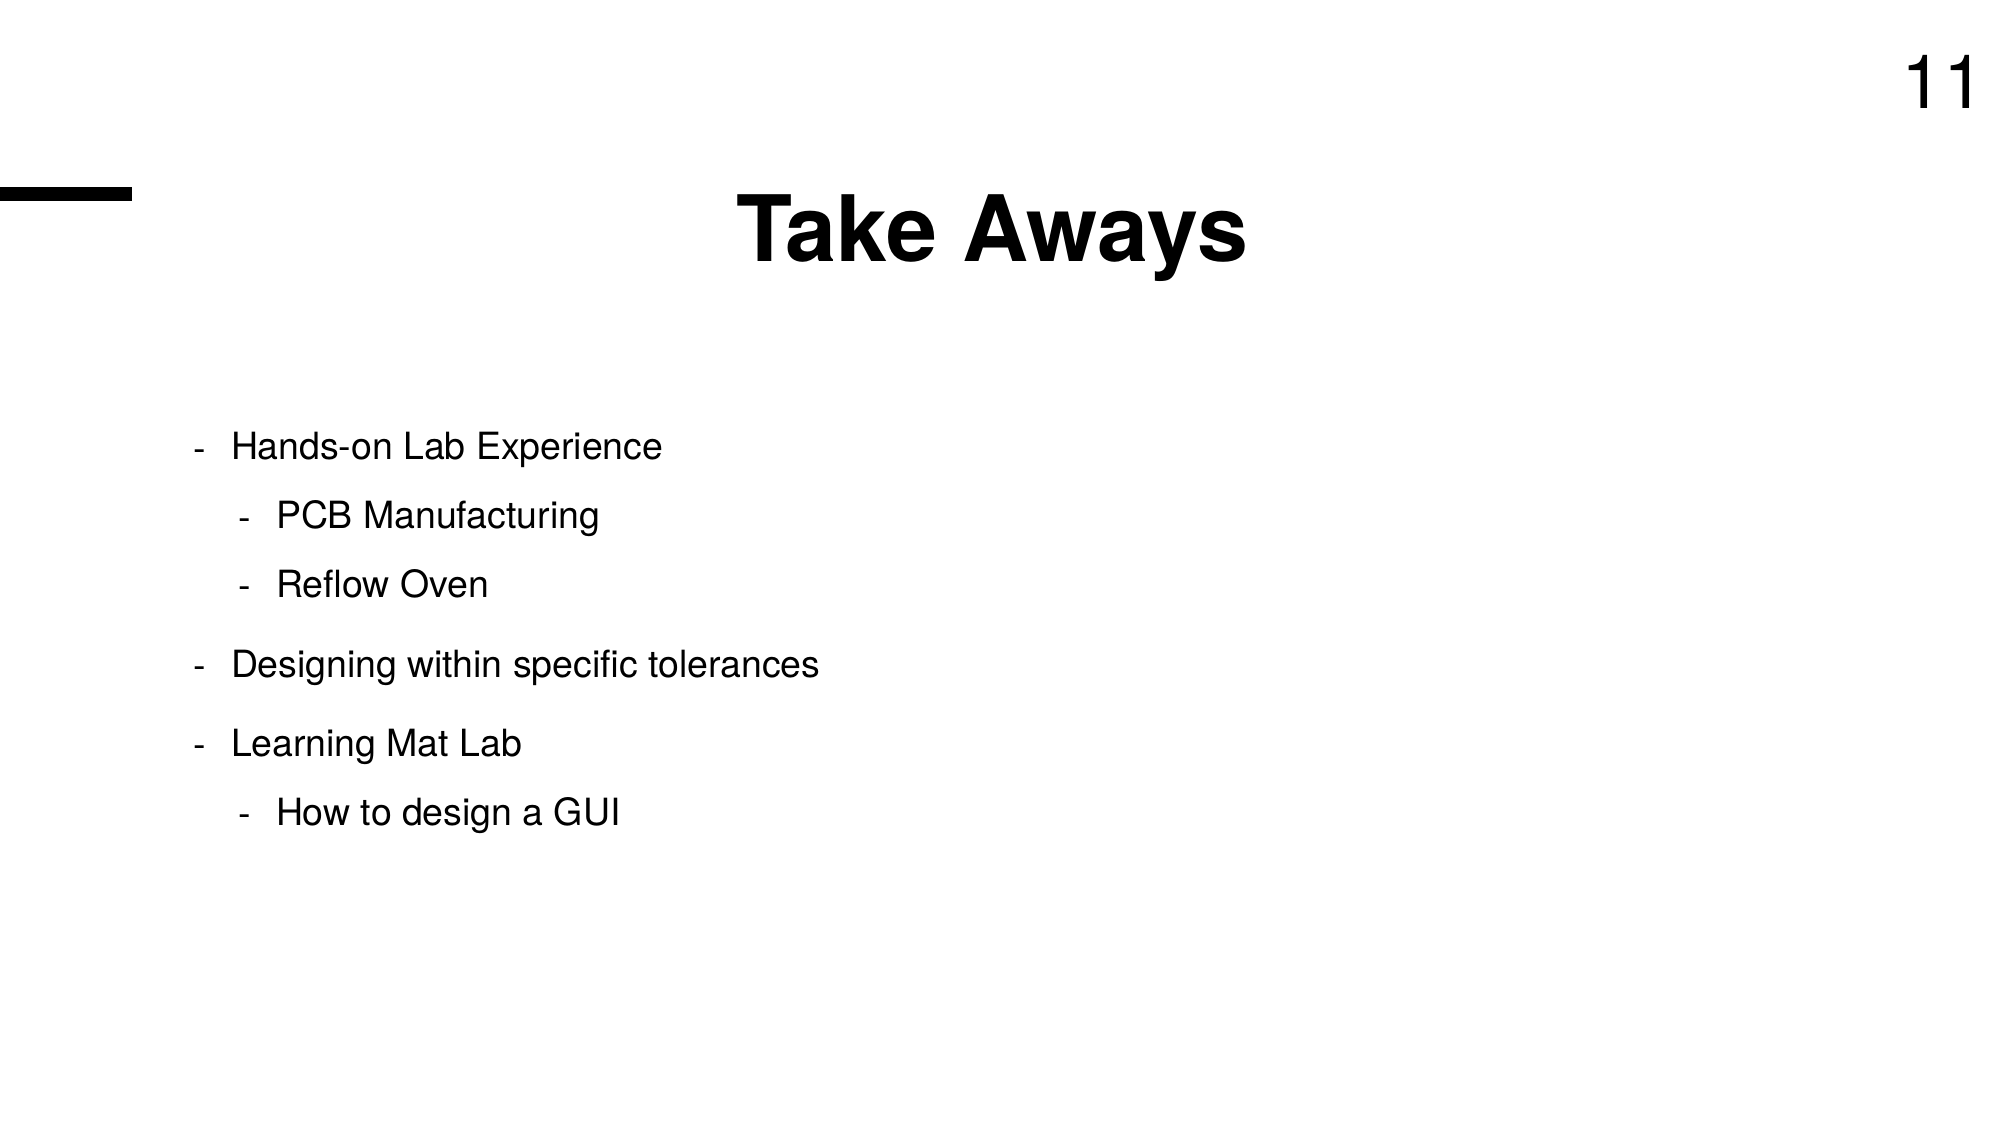

11
# Take Aways
Hands-on Lab Experience
PCB Manufacturing
Reflow Oven
Designing within specific tolerances
Learning Mat Lab
How to design a GUI